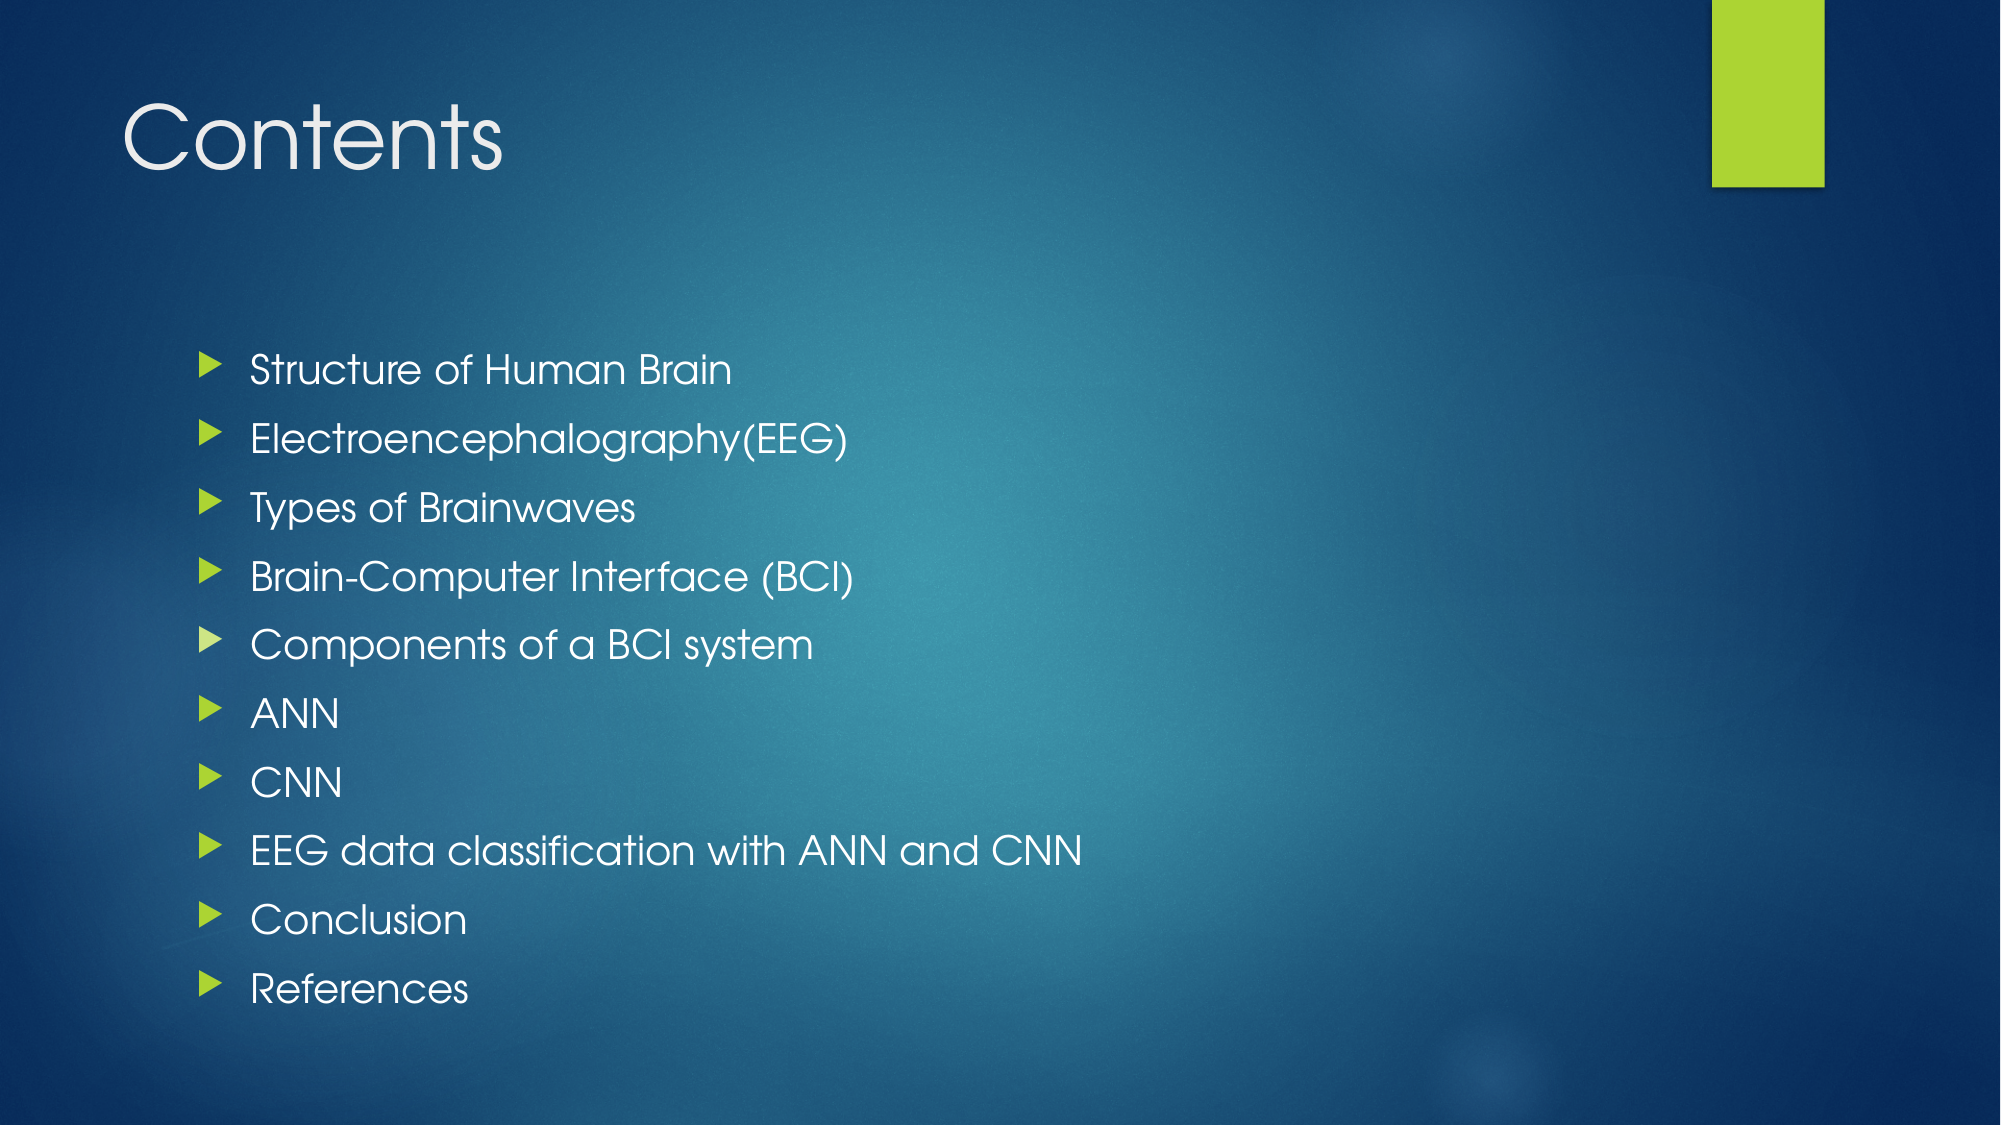

# Contents
Structure of Human Brain
Electroencephalography(EEG)
Types of Brainwaves
Brain-Computer Interface (BCI)
Components of a BCI system
ANN
CNN
EEG data classification with ANN and CNN
Conclusion
References